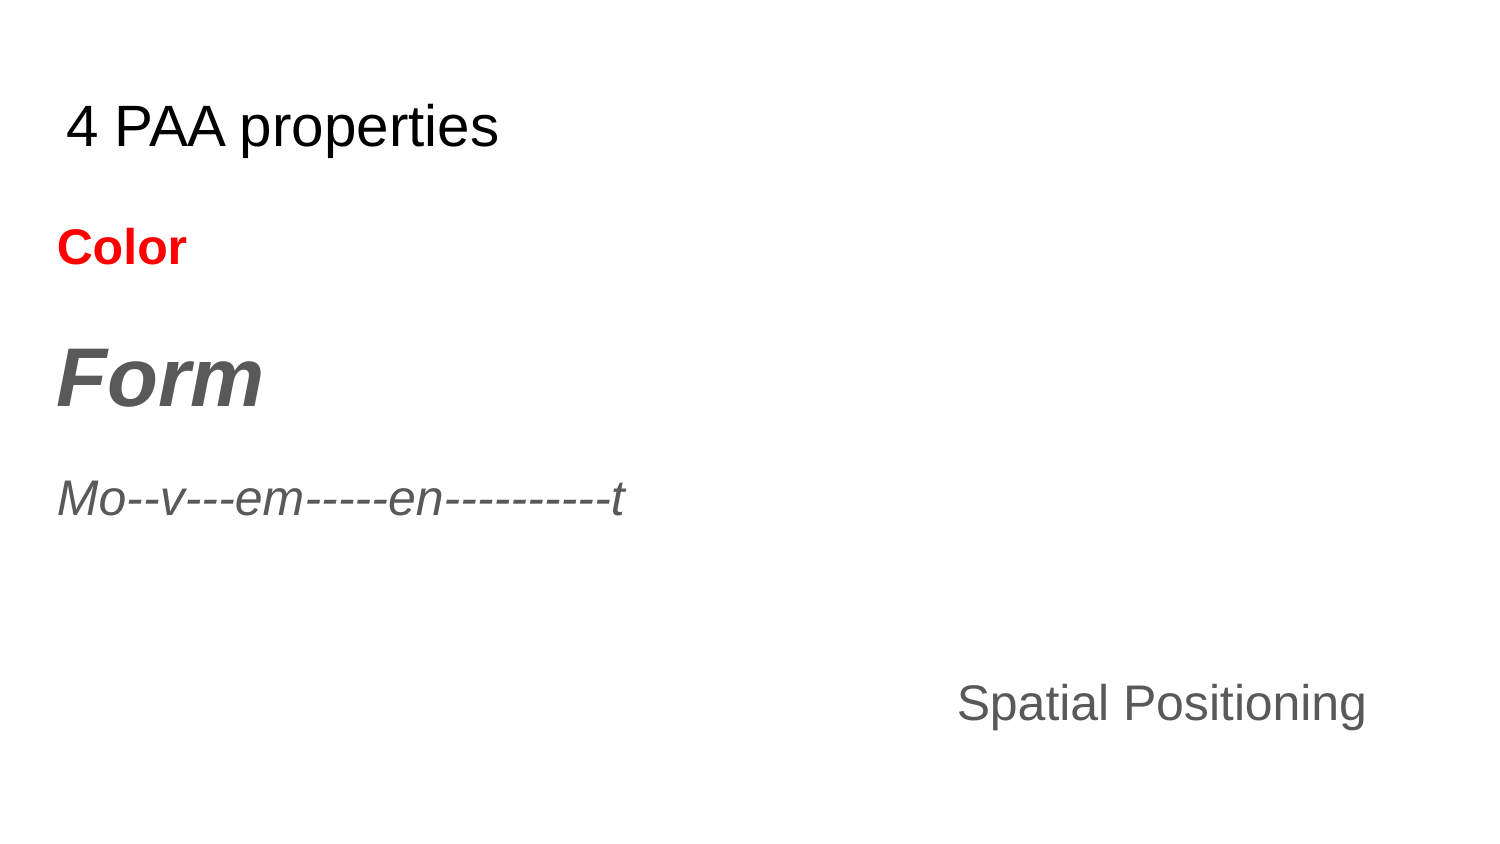

# 4 PAA properties
Color
Form
Mo--v---em-----en----------t

Spatial Positioning